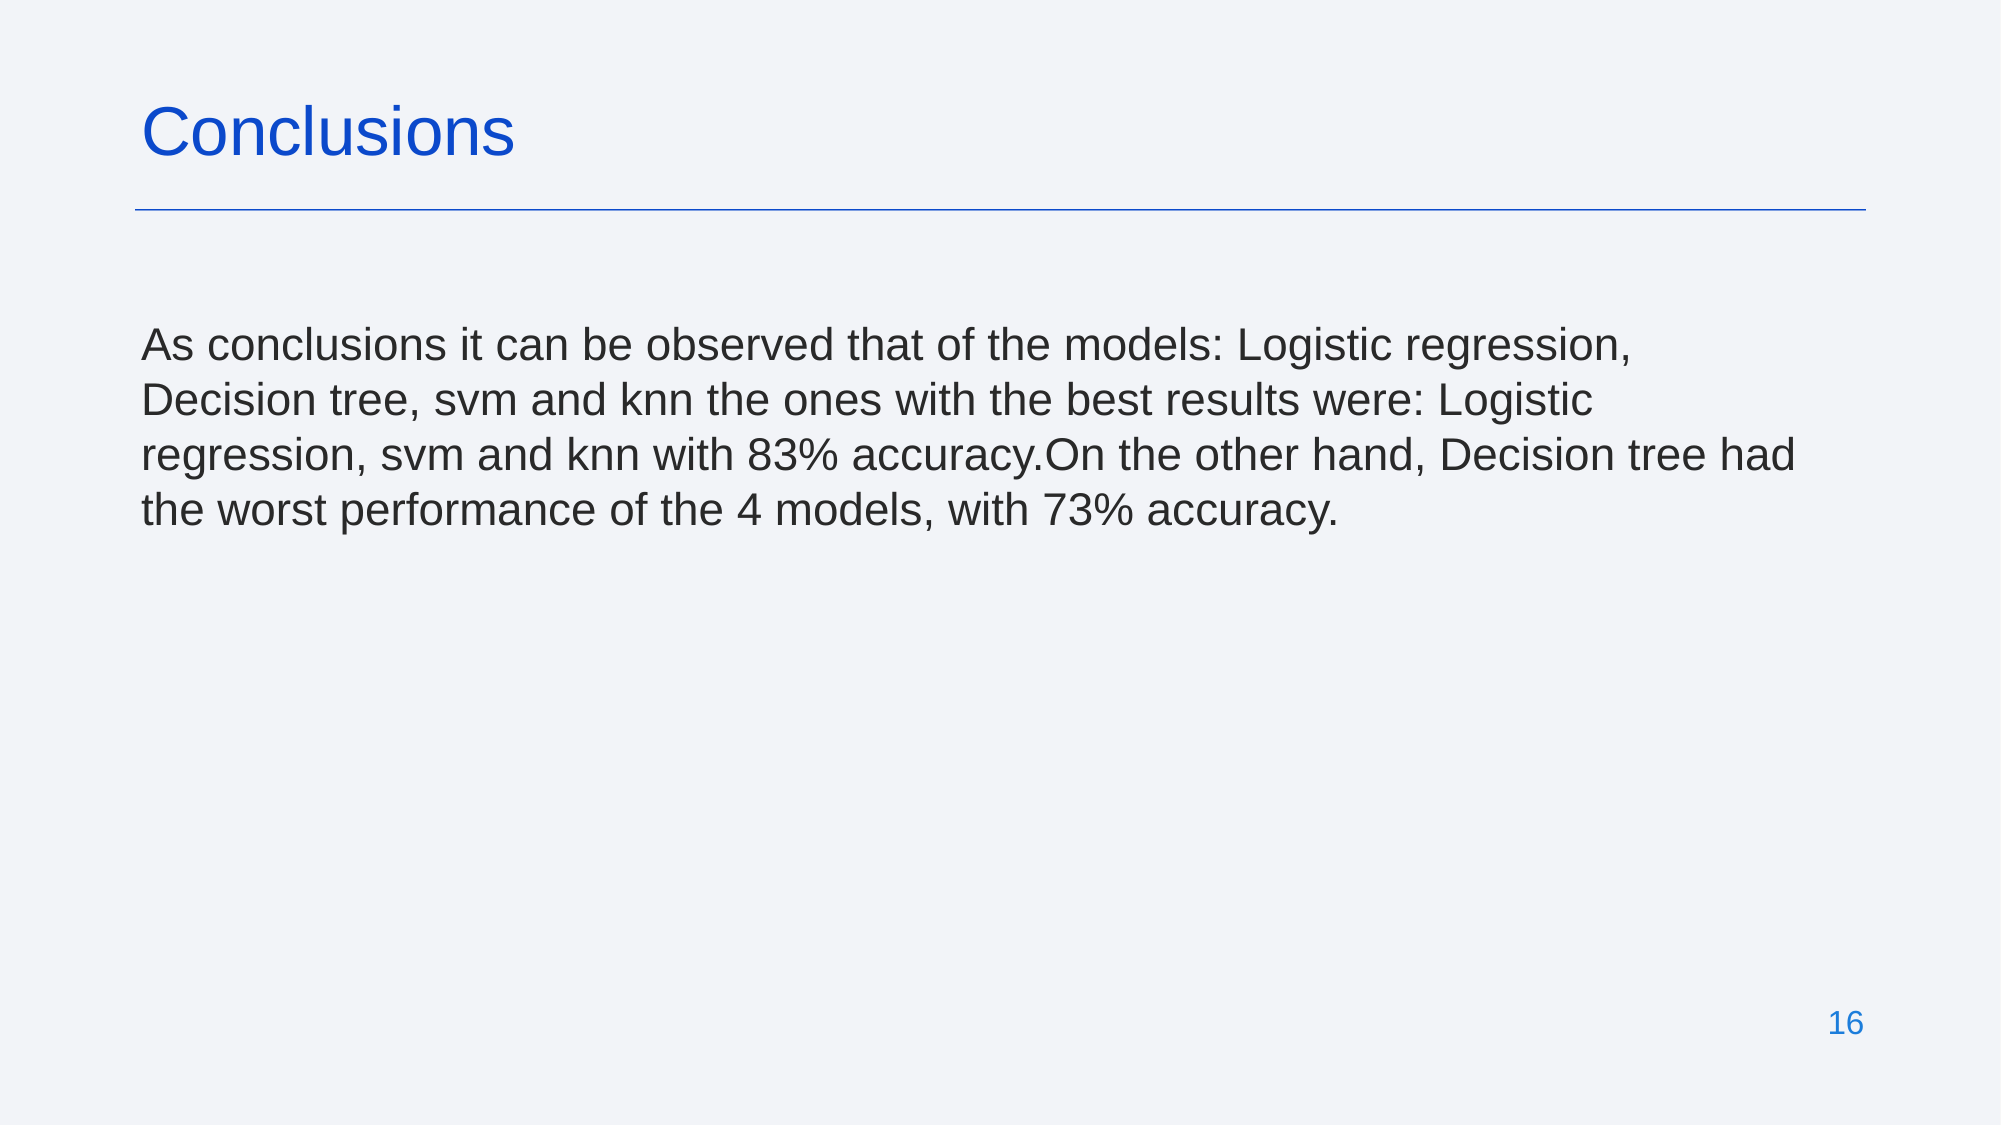

Conclusions
As conclusions it can be observed that of the models: Logistic regression, Decision tree, svm and knn the ones with the best results were: Logistic regression, svm and knn with 83% accuracy.On the other hand, Decision tree had the worst performance of the 4 models, with 73% accuracy.
16